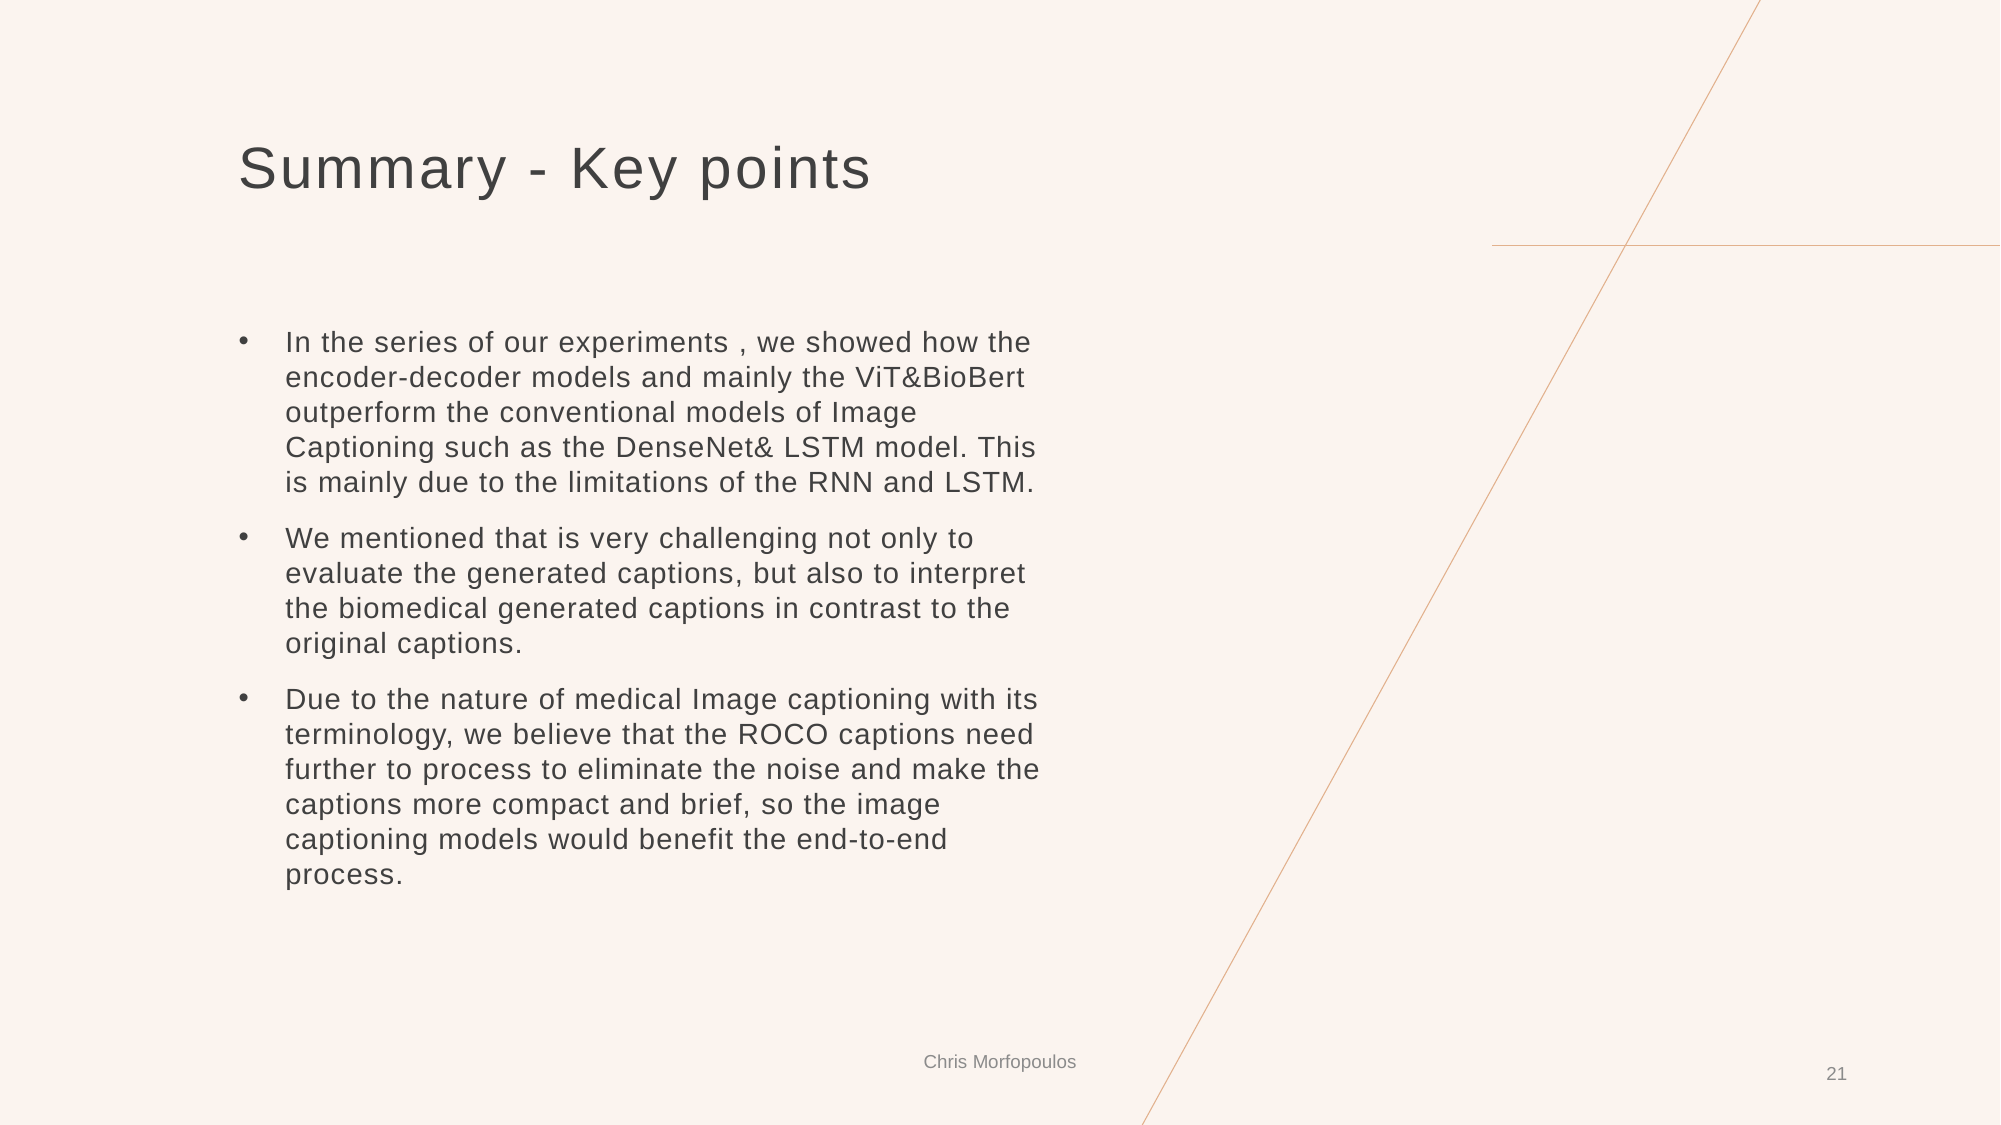

# Summary - Key points
In the series of our experiments , we showed how the encoder-decoder models and mainly the ViT&BioBert outperform the conventional models of Image Captioning such as the DenseNet& LSTM model. This is mainly due to the limitations of the RNN and LSTM.
We mentioned that is very challenging not only to evaluate the generated captions, but also to interpret the biomedical generated captions in contrast to the original captions.
Due to the nature of medical Image captioning with its terminology, we believe that the ROCO captions need further to process to eliminate the noise and make the captions more compact and brief, so the image captioning models would benefit the end-to-end process.

Chris Morfopoulos

21